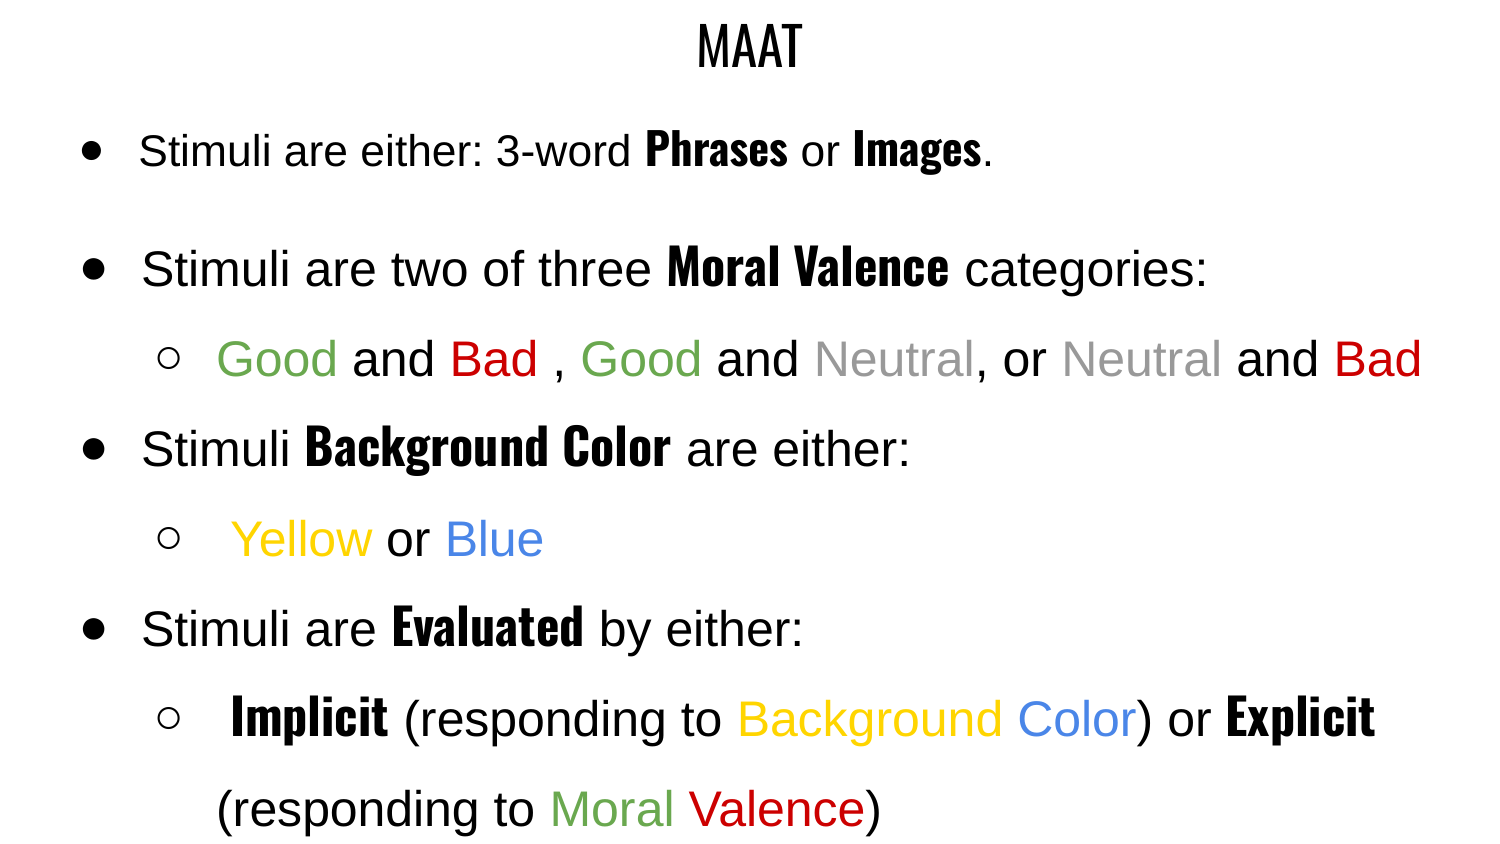

# MAAT
Stimuli are either: 3-word Phrases or Images.
Stimuli are two of three Moral Valence categories:
Good and Bad , Good and Neutral, or Neutral and Bad
Stimuli Background Color are either:
 Yellow or Blue
Stimuli are Evaluated by either:
 Implicit (responding to Background Color) or Explicit (responding to Moral Valence)